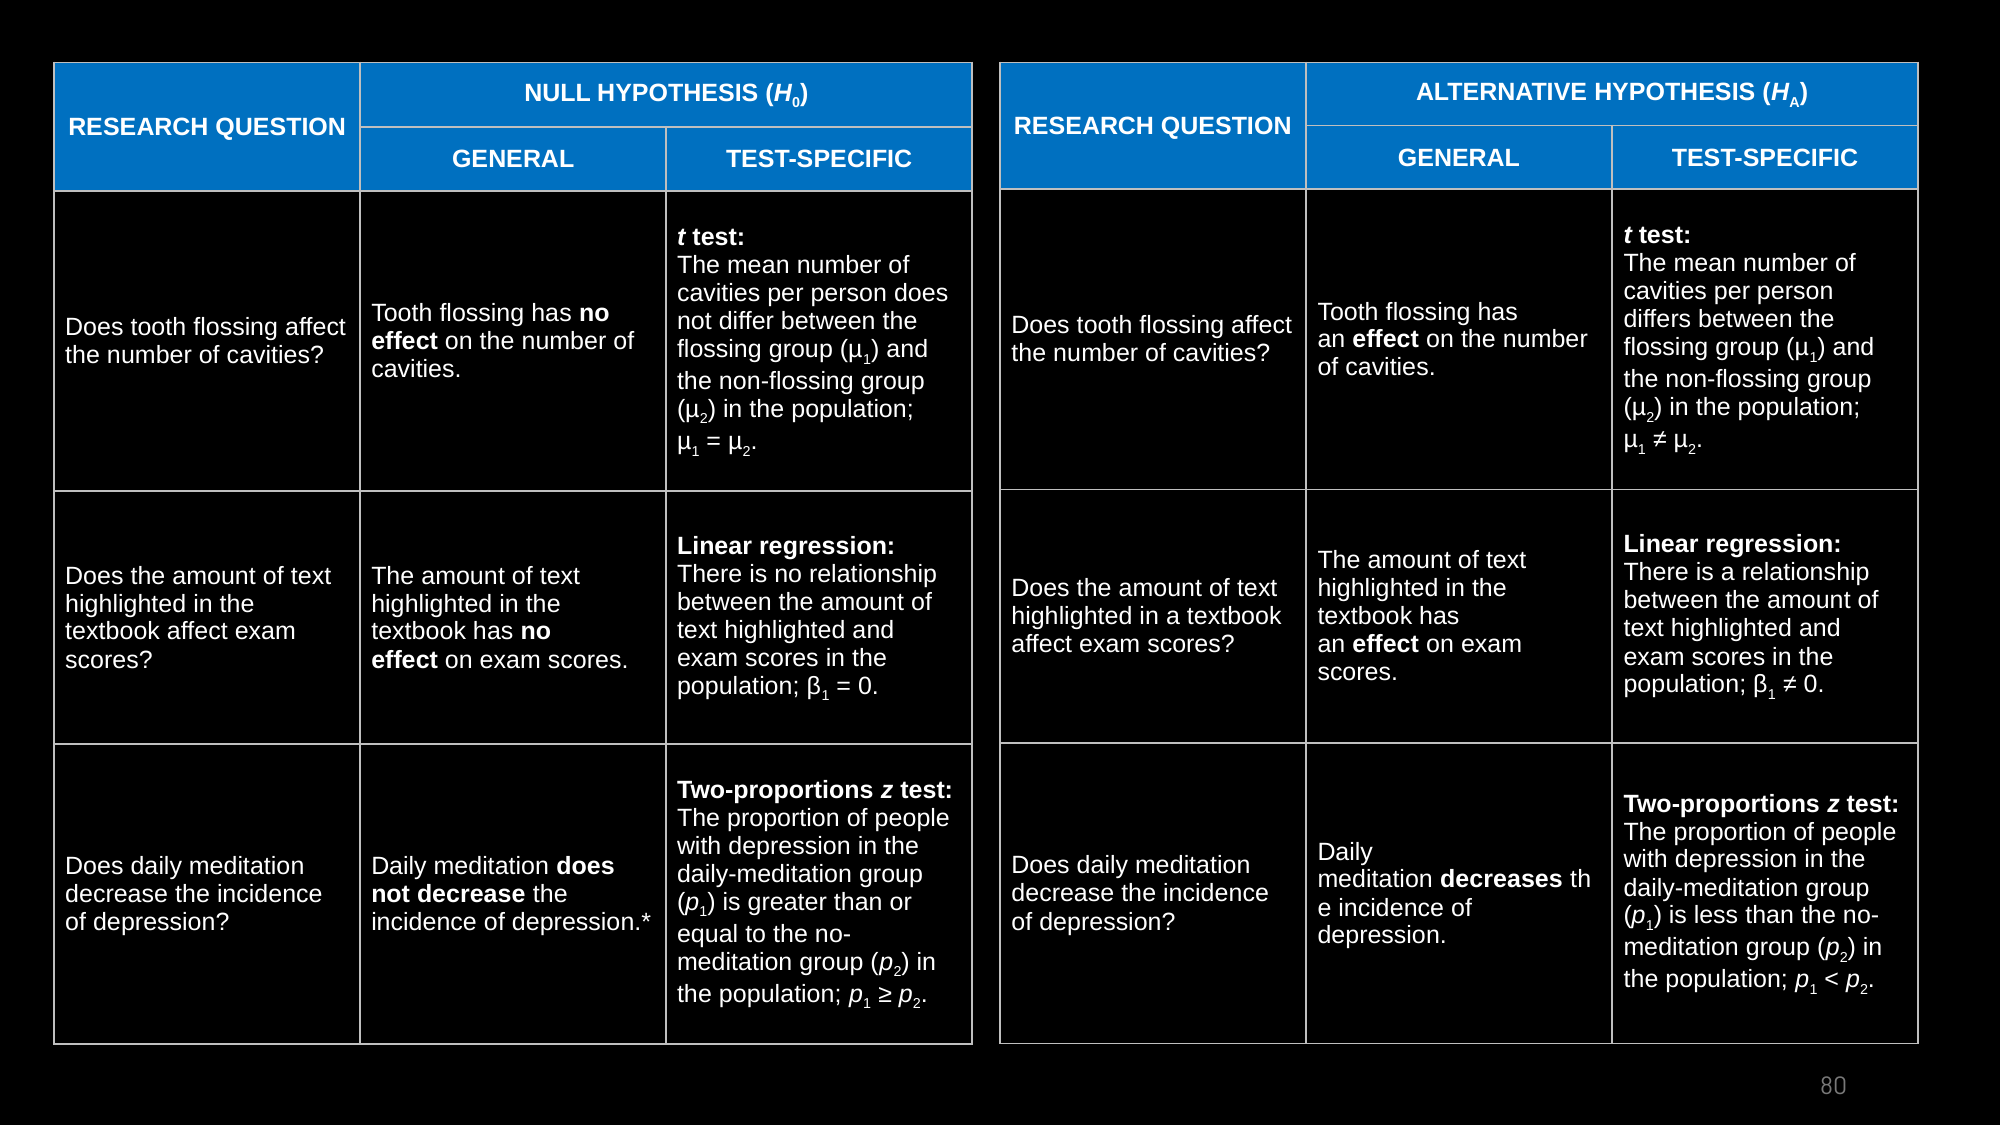

| RESEARCH QUESTION | NULL HYPOTHESIS (H0) |  |
| --- | --- | --- |
|  | GENERAL | TEST-SPECIFIC |
| Does tooth flossing affect the number of cavities? | Tooth flossing has no effect on the number of cavities. | t test: The mean number of cavities per person does not differ between the flossing group (µ1) and the non-flossing group (µ2) in the population; µ1 = µ2. |
| Does the amount of text highlighted in the textbook affect exam scores? | The amount of text highlighted in the textbook has no effect on exam scores. | Linear regression: There is no relationship between the amount of text highlighted and exam scores in the population; β1 = 0. |
| Does daily meditation decrease the incidence of depression? | Daily meditation does not decrease the incidence of depression.\* | Two-proportions z test: The proportion of people with depression in the daily-meditation group (p1) is greater than or equal to the no-meditation group (p2) in the population; p1 ≥ p2. |
| RESEARCH QUESTION | ALTERNATIVE HYPOTHESIS (HA) |  |
| --- | --- | --- |
|  | GENERAL | TEST-SPECIFIC |
| Does tooth flossing affect the number of cavities? | Tooth flossing has an effect on the number of cavities. | t test: The mean number of cavities per person differs between the flossing group (µ1) and the non-flossing group (µ2) in the population; µ1 ≠ µ2. |
| Does the amount of text highlighted in a textbook affect exam scores? | The amount of text highlighted in the textbook has an effect on exam scores. | Linear regression: There is a relationship between the amount of text highlighted and exam scores in the population; β1 ≠ 0. |
| Does daily meditation decrease the incidence of depression? | Daily meditation decreases the incidence of depression. | Two-proportions z test: The proportion of people with depression in the daily-meditation group (p1) is less than the no-meditation group (p2) in the population; p1 < p2. |
80